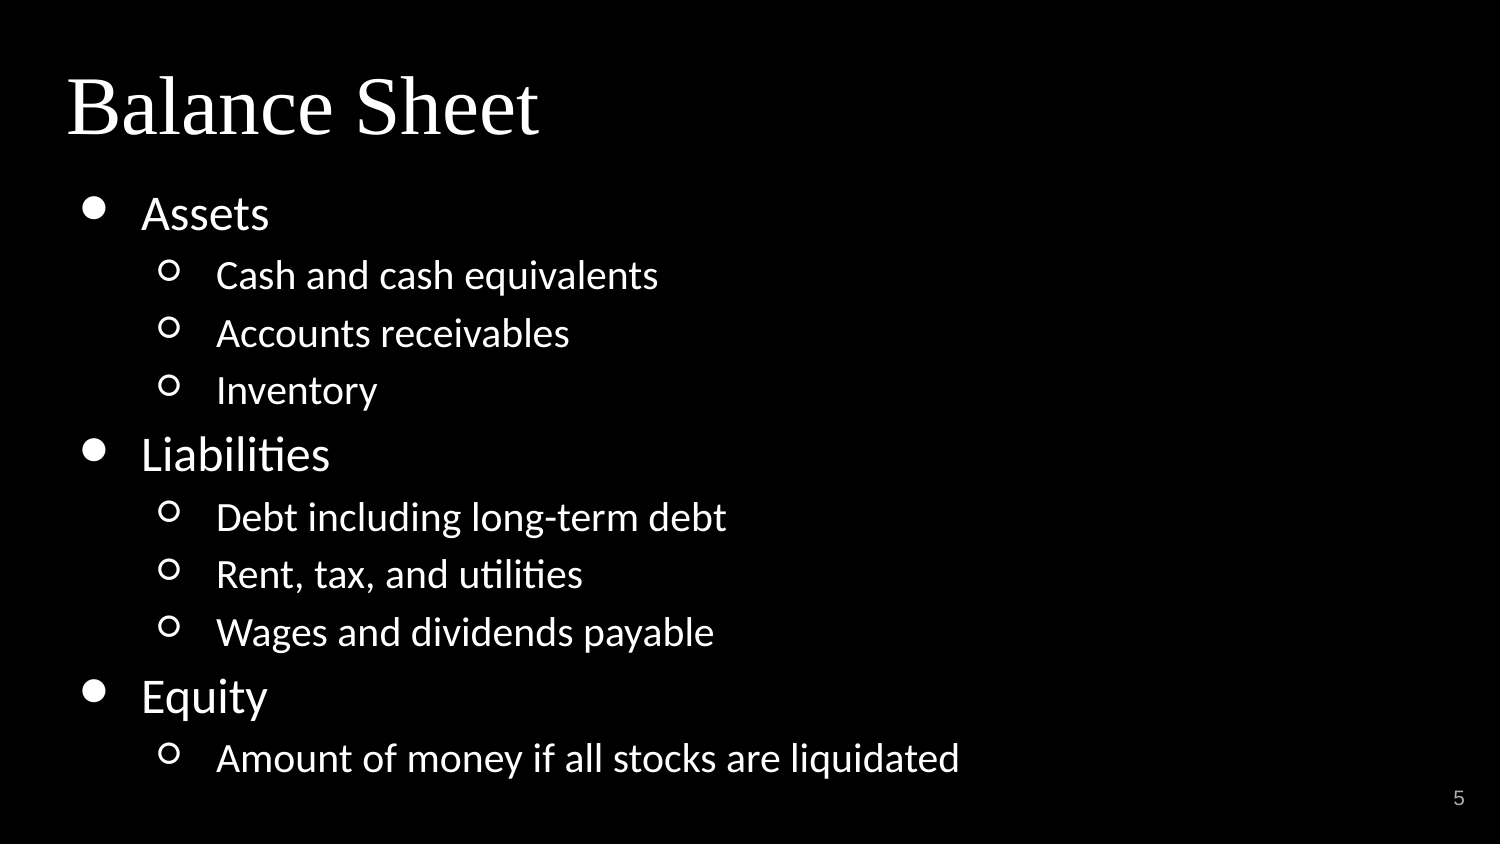

# Balance Sheet
Assets
Cash and cash equivalents
Accounts receivables
Inventory
Liabilities
Debt including long-term debt
Rent, tax, and utilities
Wages and dividends payable
Equity
Amount of money if all stocks are liquidated

5